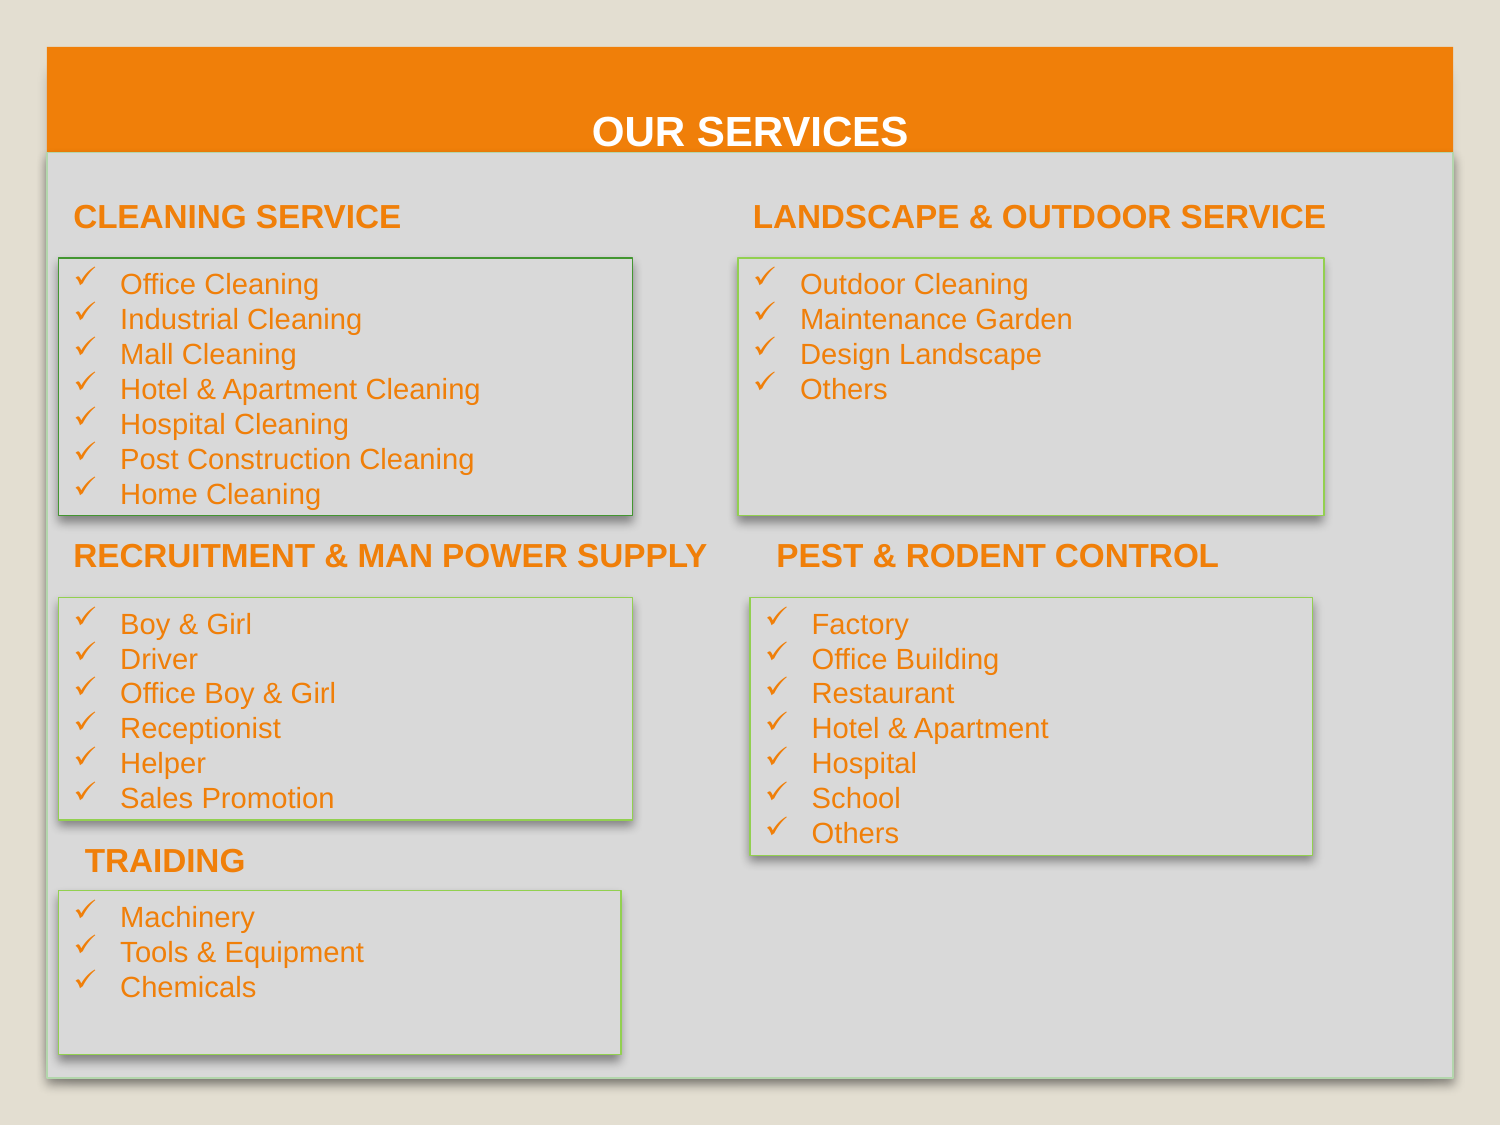

OUR SERVICES

CLEANING SERVICE
LANDSCAPE & OUTDOOR SERVICE
Office Cleaning
Industrial Cleaning
Mall Cleaning
Hotel & Apartment Cleaning
Hospital Cleaning
Post Construction Cleaning
Home Cleaning
Outdoor Cleaning
Maintenance Garden
Design Landscape
Others

RECRUITMENT & MAN POWER SUPPLY
PEST & RODENT CONTROL
Boy & Girl
Driver
Office Boy & Girl
Receptionist
Helper
Sales Promotion
Factory
Office Building
Restaurant
Hotel & Apartment
Hospital
School
Others
TRAIDING
Machinery
Tools & Equipment
Chemicals